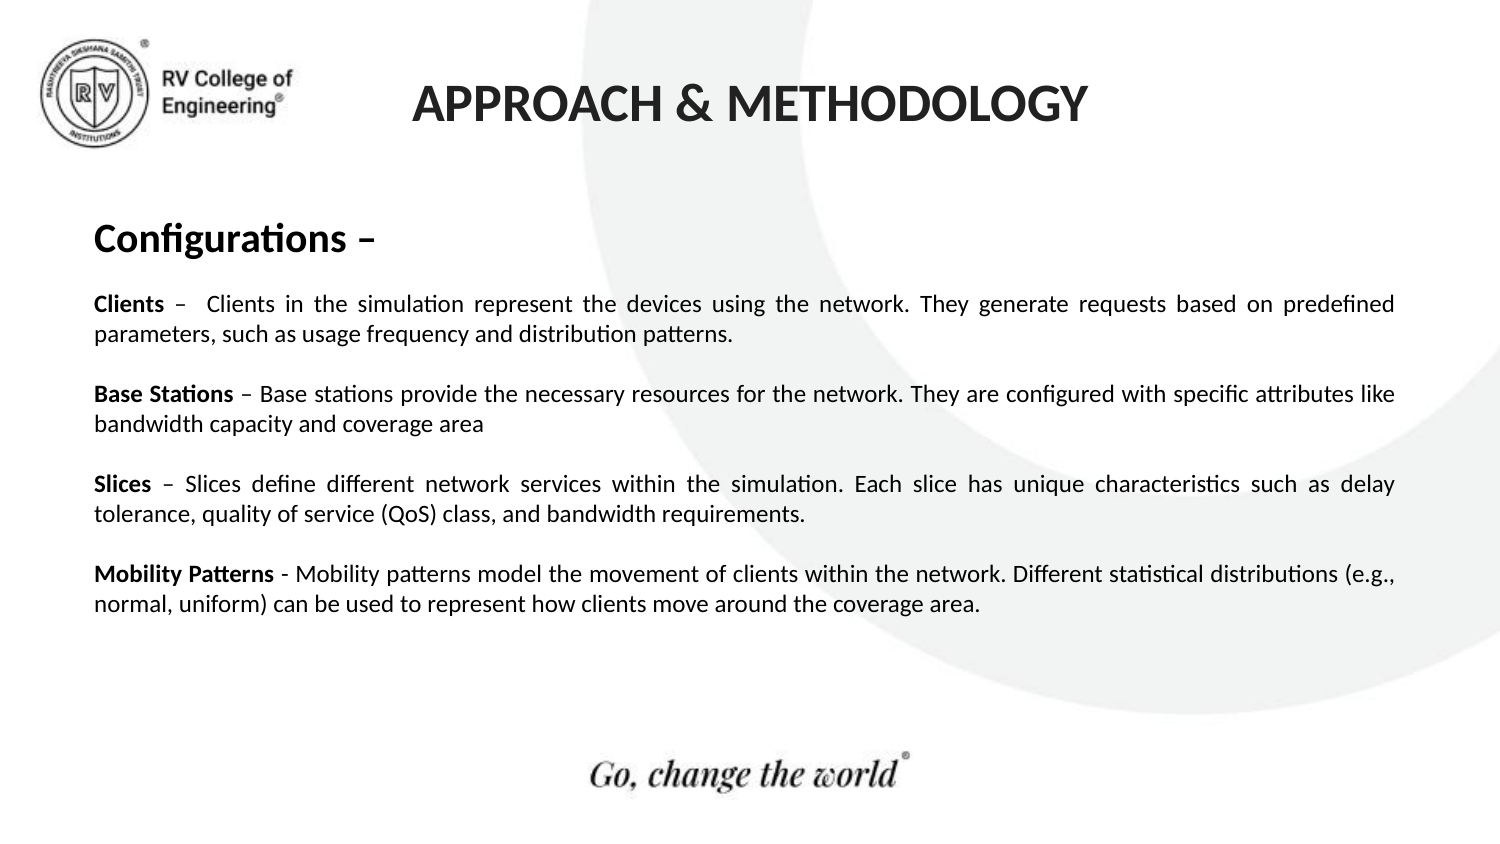

# APPROACH & METHODOLOGY
Configurations –

Clients –  Clients in the simulation represent the devices using the network. They generate requests based on predefined parameters, such as usage frequency and distribution patterns.

Base Stations – Base stations provide the necessary resources for the network. They are configured with specific attributes like bandwidth capacity and coverage area

Slices – Slices define different network services within the simulation. Each slice has unique characteristics such as delay tolerance, quality of service (QoS) class, and bandwidth requirements.

Mobility Patterns - Mobility patterns model the movement of clients within the network. Different statistical distributions (e.g., normal, uniform) can be used to represent how clients move around the coverage area.